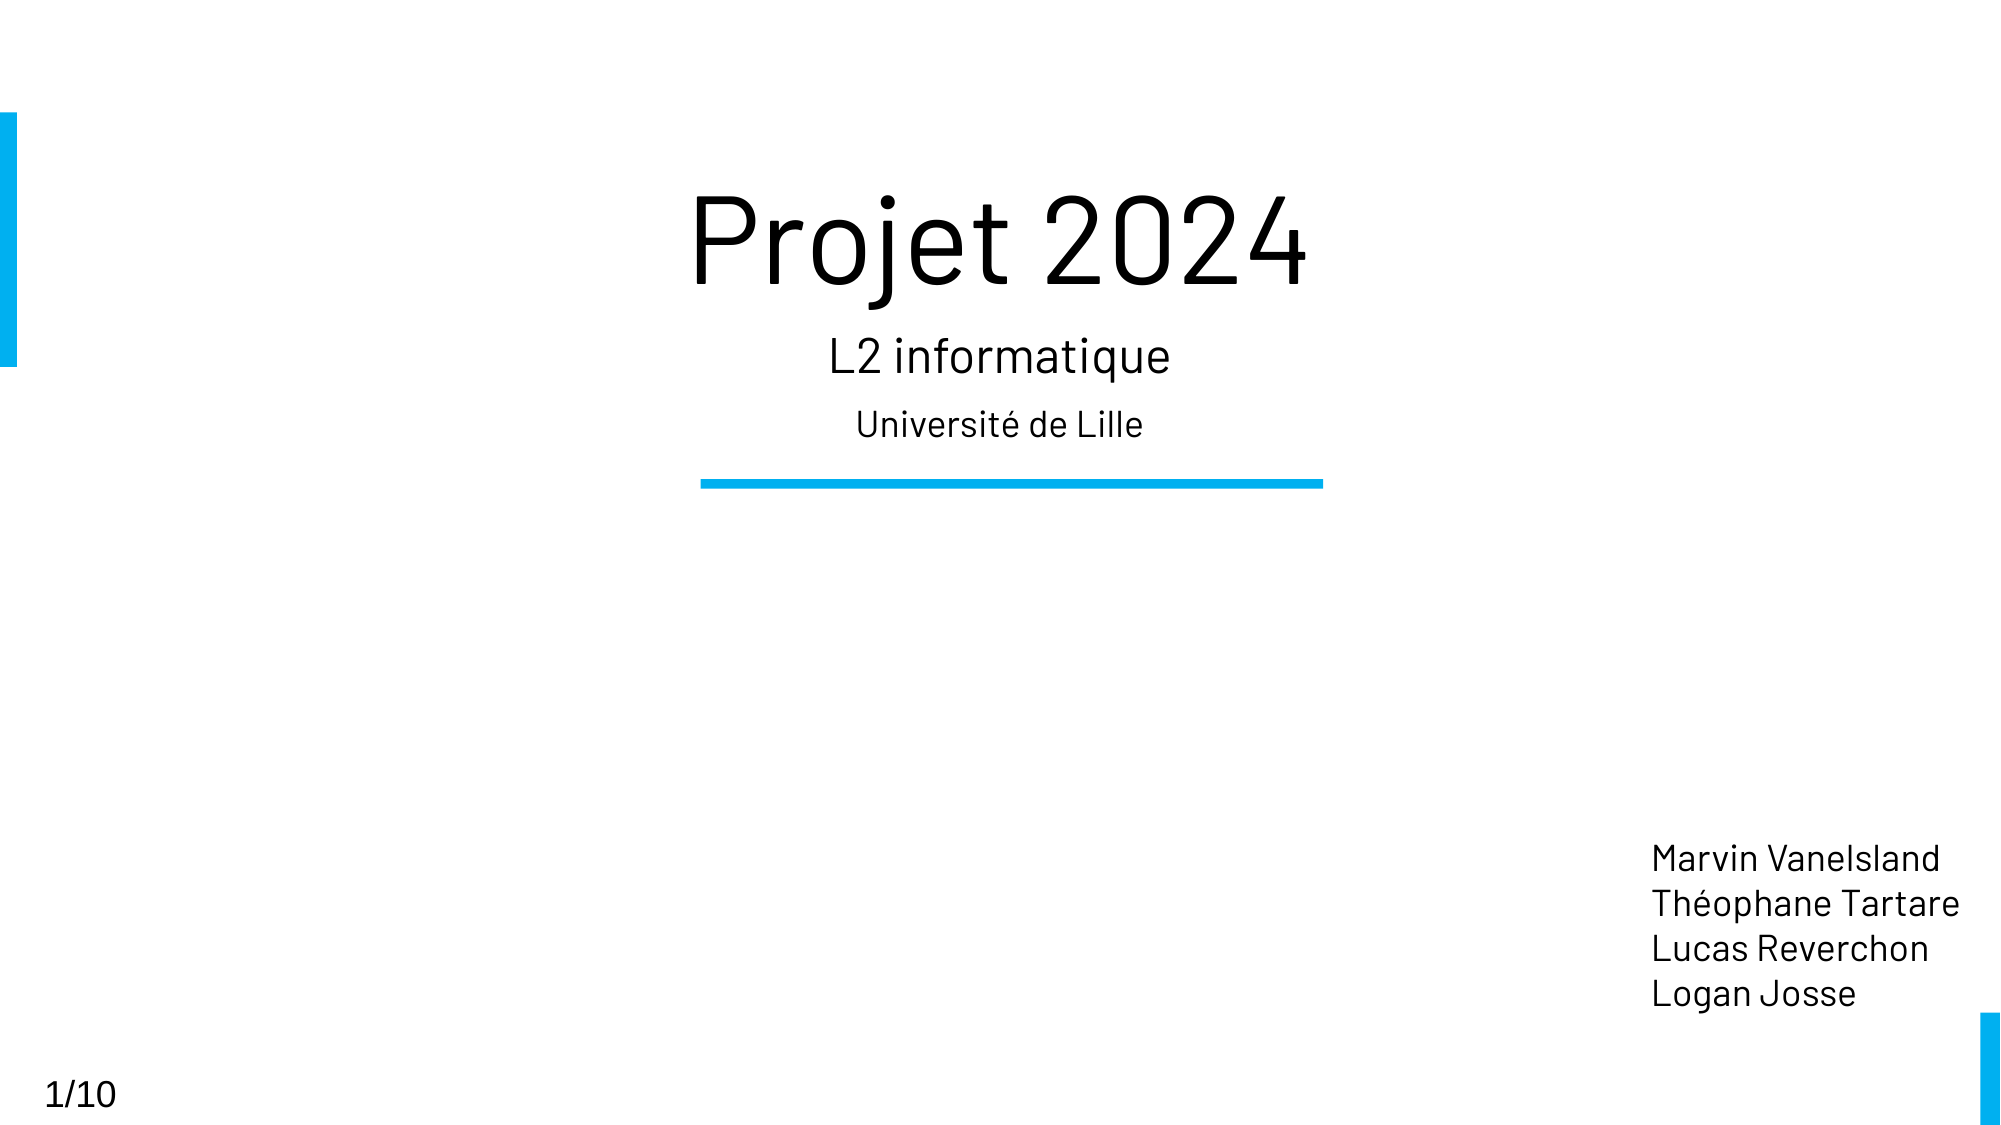

Projet 2024

L2 informatique
Université de Lille

Marvin Vanelsland
Théophane Tartare
Lucas Reverchon
Logan Josse

1/10